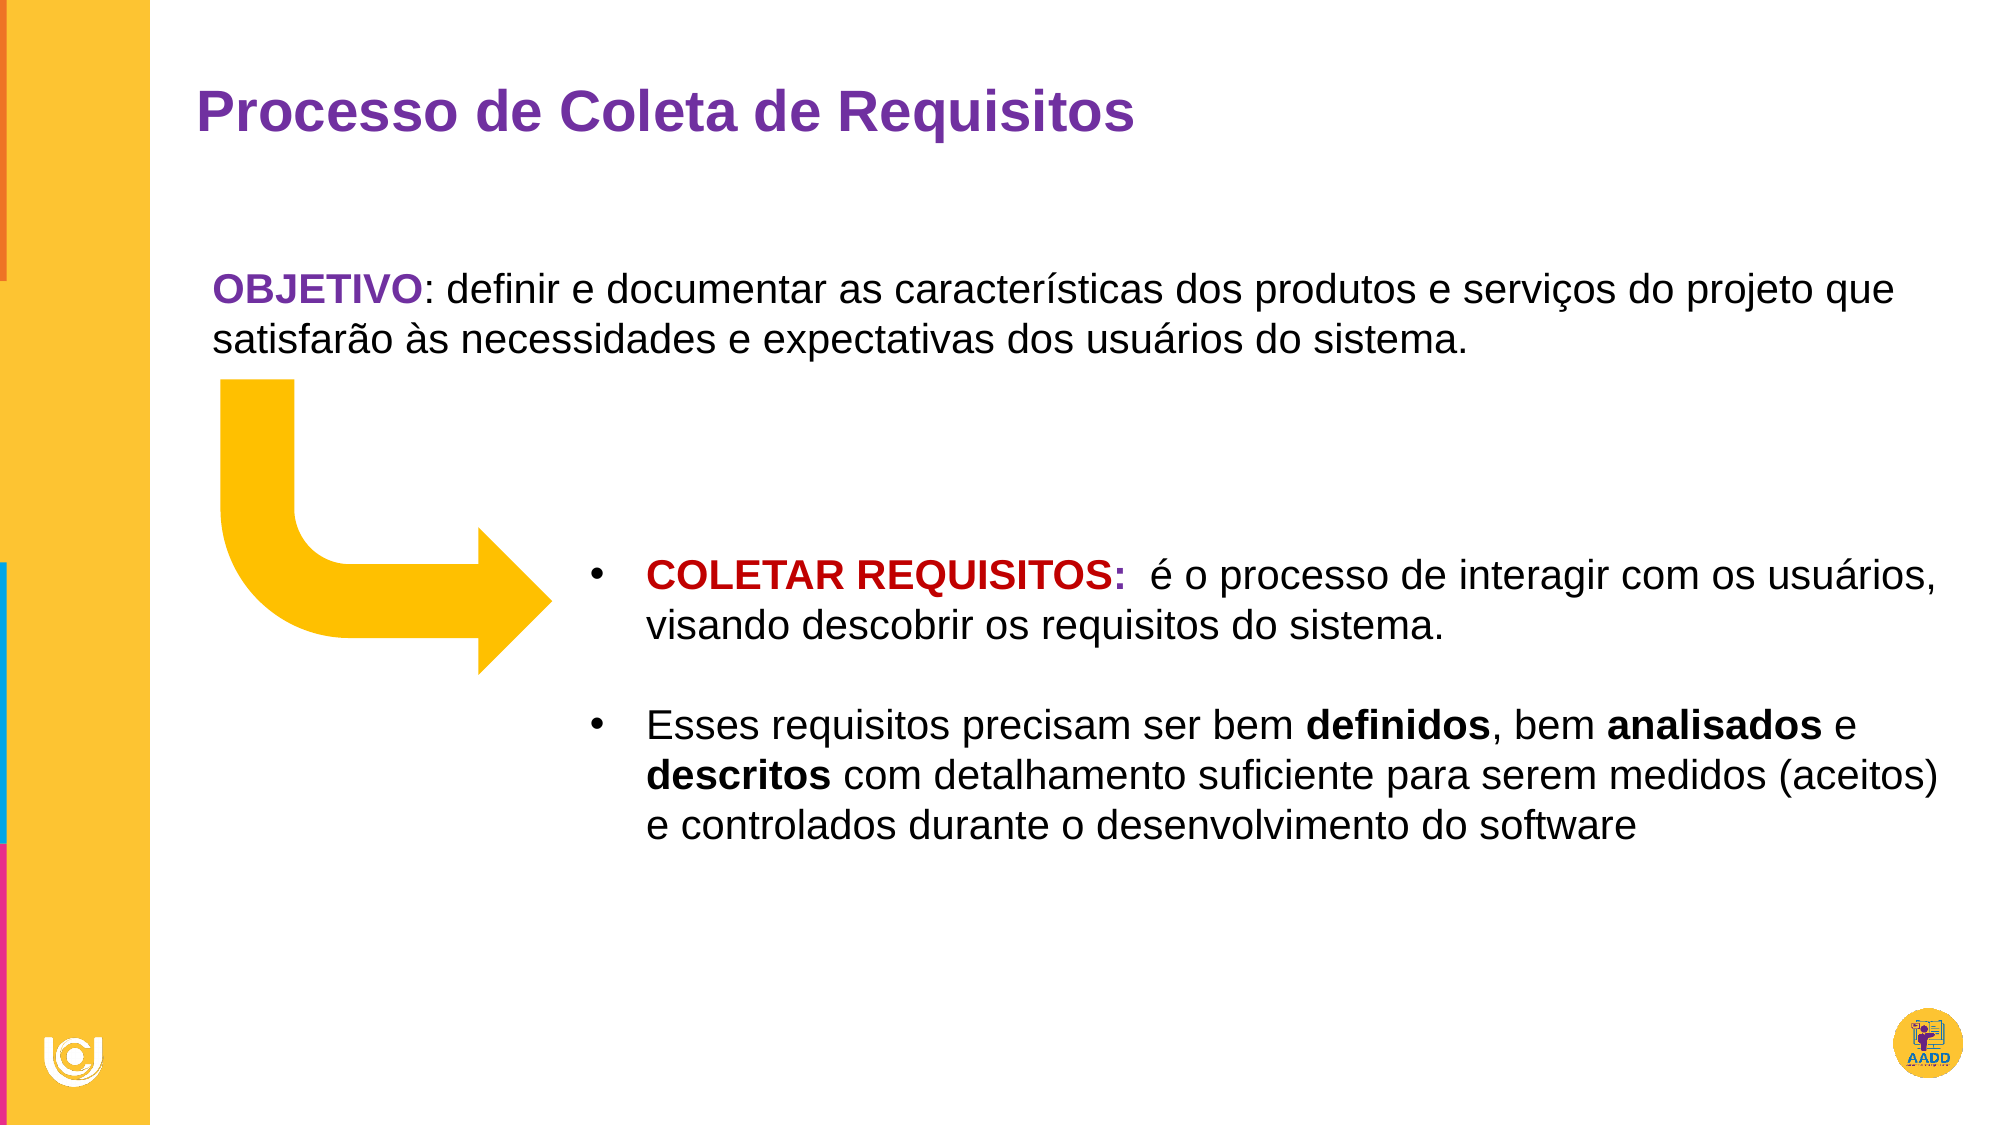

Processo de Coleta de Requisitos
OBJETIVO: definir e documentar as características dos produtos e serviços do projeto que satisfarão às necessidades e expectativas dos usuários do sistema.

COLETAR REQUISITOS:  é o processo de interagir com os usuários, visando descobrir os requisitos do sistema.

Esses requisitos precisam ser bem definidos, bem analisados e descritos com detalhamento suficiente para serem medidos (aceitos) e controlados durante o desenvolvimento do software